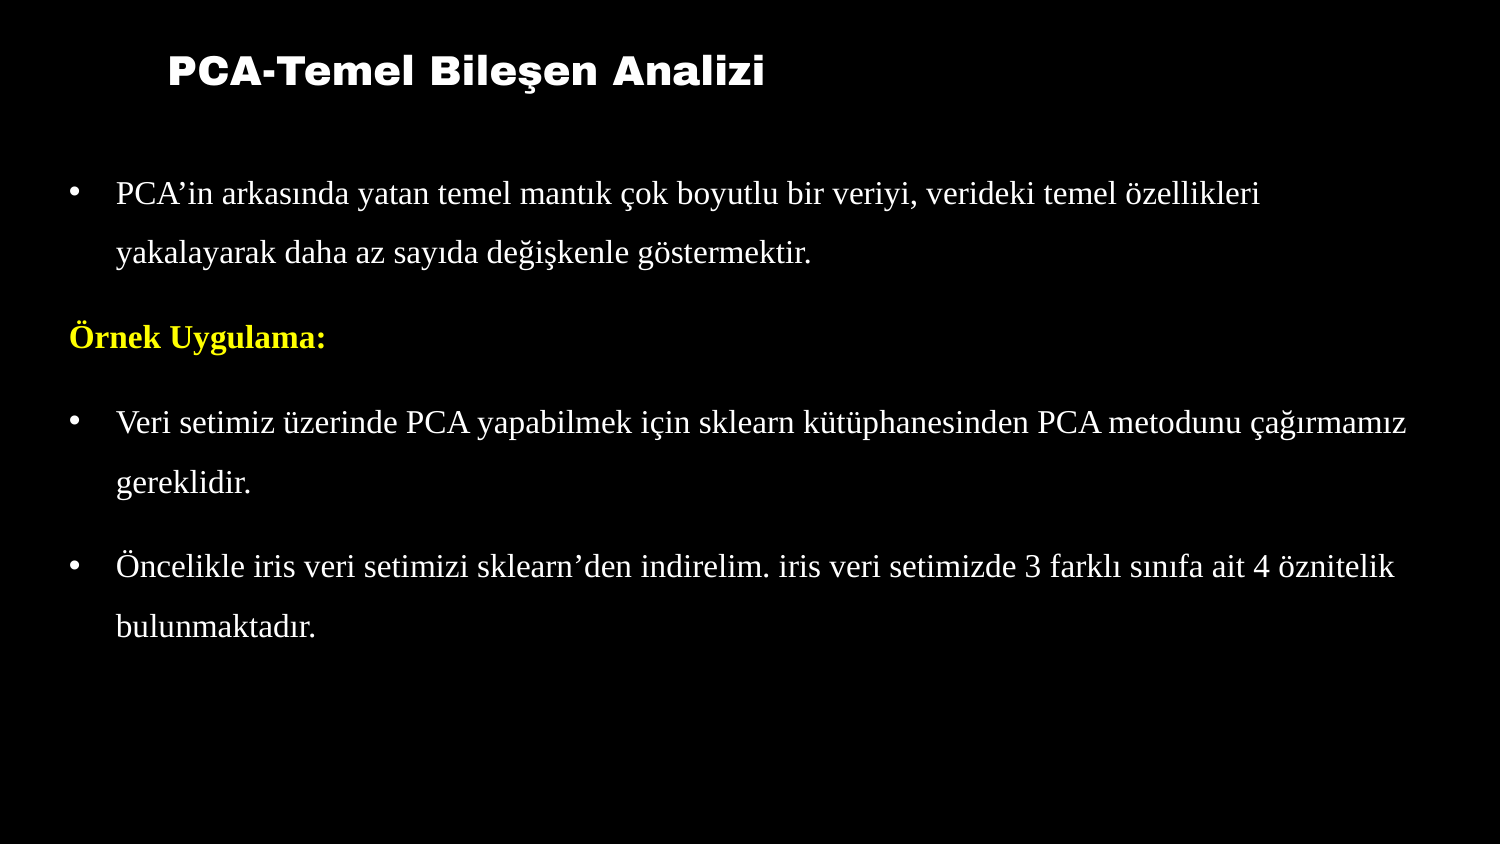

# PCA-Temel Bileşen Analizi
PCA’in arkasında yatan temel mantık çok boyutlu bir veriyi, verideki temel özellikleri yakalayarak daha az sayıda değişkenle göstermektir.
Örnek Uygulama:
Veri setimiz üzerinde PCA yapabilmek için sklearn kütüphanesinden PCA metodunu çağırmamız gereklidir.
Öncelikle iris veri setimizi sklearn’den indirelim. iris veri setimizde 3 farklı sınıfa ait 4 öznitelik bulunmaktadır.